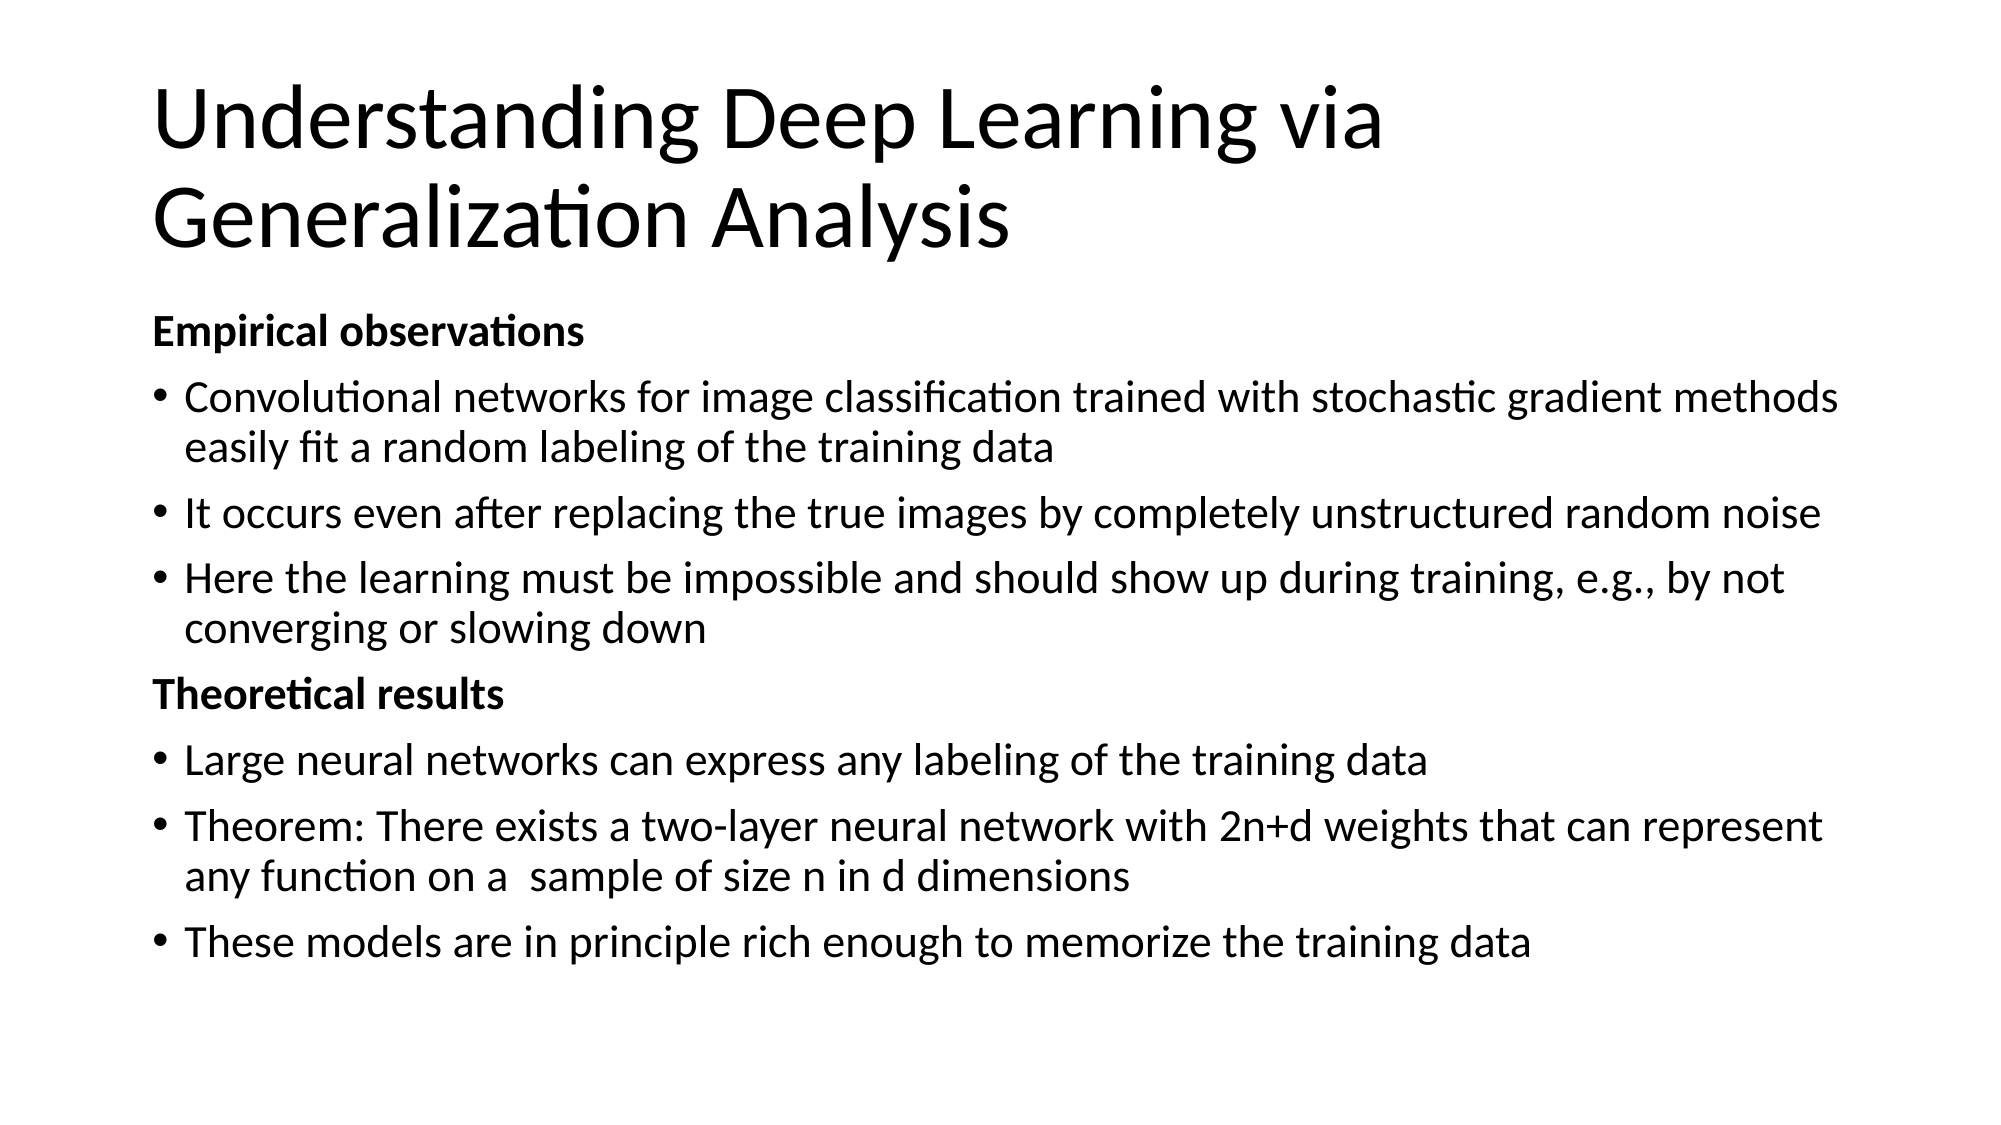

# Understanding Deep Learning via Generalization Analysis
Empirical observations
Convolutional networks for image classification trained with stochastic gradient methods easily fit a random labeling of the training data
It occurs even after replacing the true images by completely unstructured random noise
Here the learning must be impossible and should show up during training, e.g., by not converging or slowing down
Theoretical results
Large neural networks can express any labeling of the training data
Theorem: There exists a two-layer neural network with 2n+d weights that can represent any function on a  sample of size n in d dimensions
These models are in principle rich enough to memorize the training data